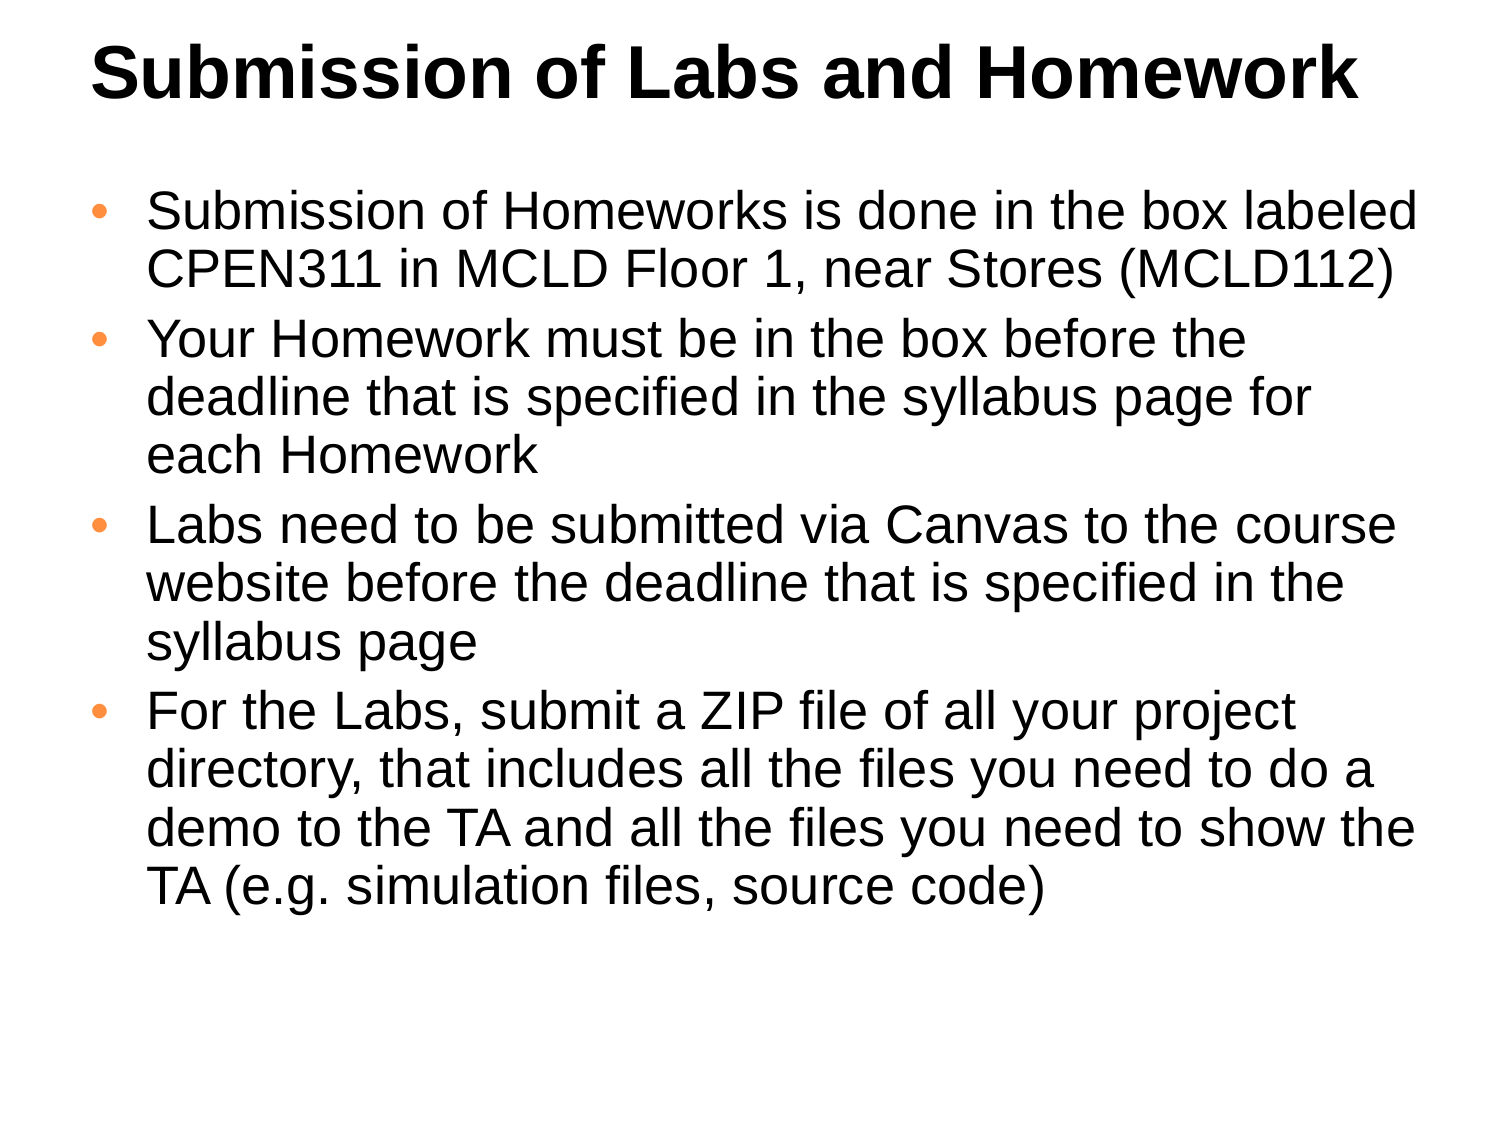

# Submission of Labs and Homework
Submission of Homeworks is done in the box labeled CPEN311 in MCLD Floor 1, near Stores (MCLD112)
Your Homework must be in the box before the deadline that is specified in the syllabus page for each Homework
Labs need to be submitted via Canvas to the course website before the deadline that is specified in the syllabus page
For the Labs, submit a ZIP file of all your project directory, that includes all the files you need to do a demo to the TA and all the files you need to show the TA (e.g. simulation files, source code)